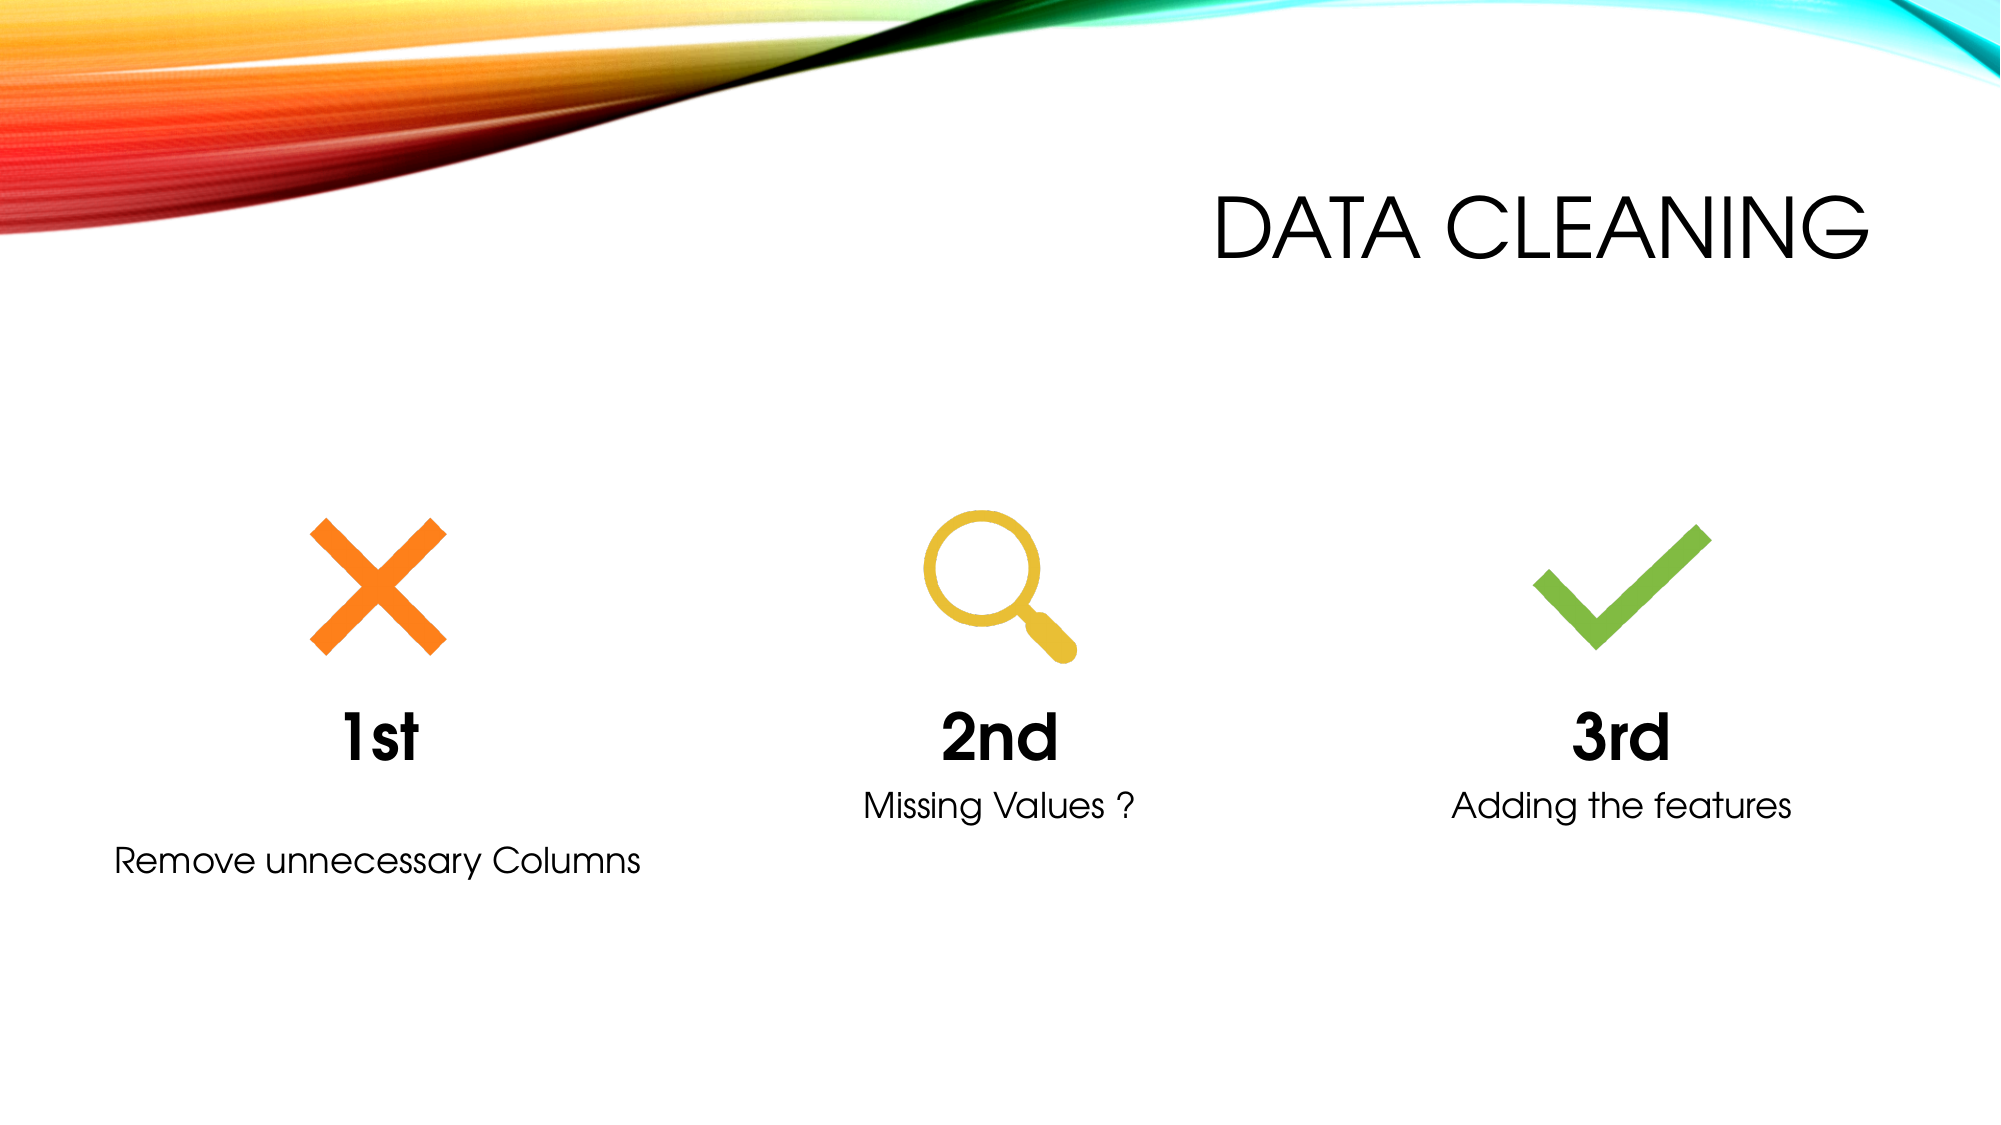

# Data Cleaning
1st

Remove unnecessary Columns
2nd
Missing Values ?
3rd
Adding the features